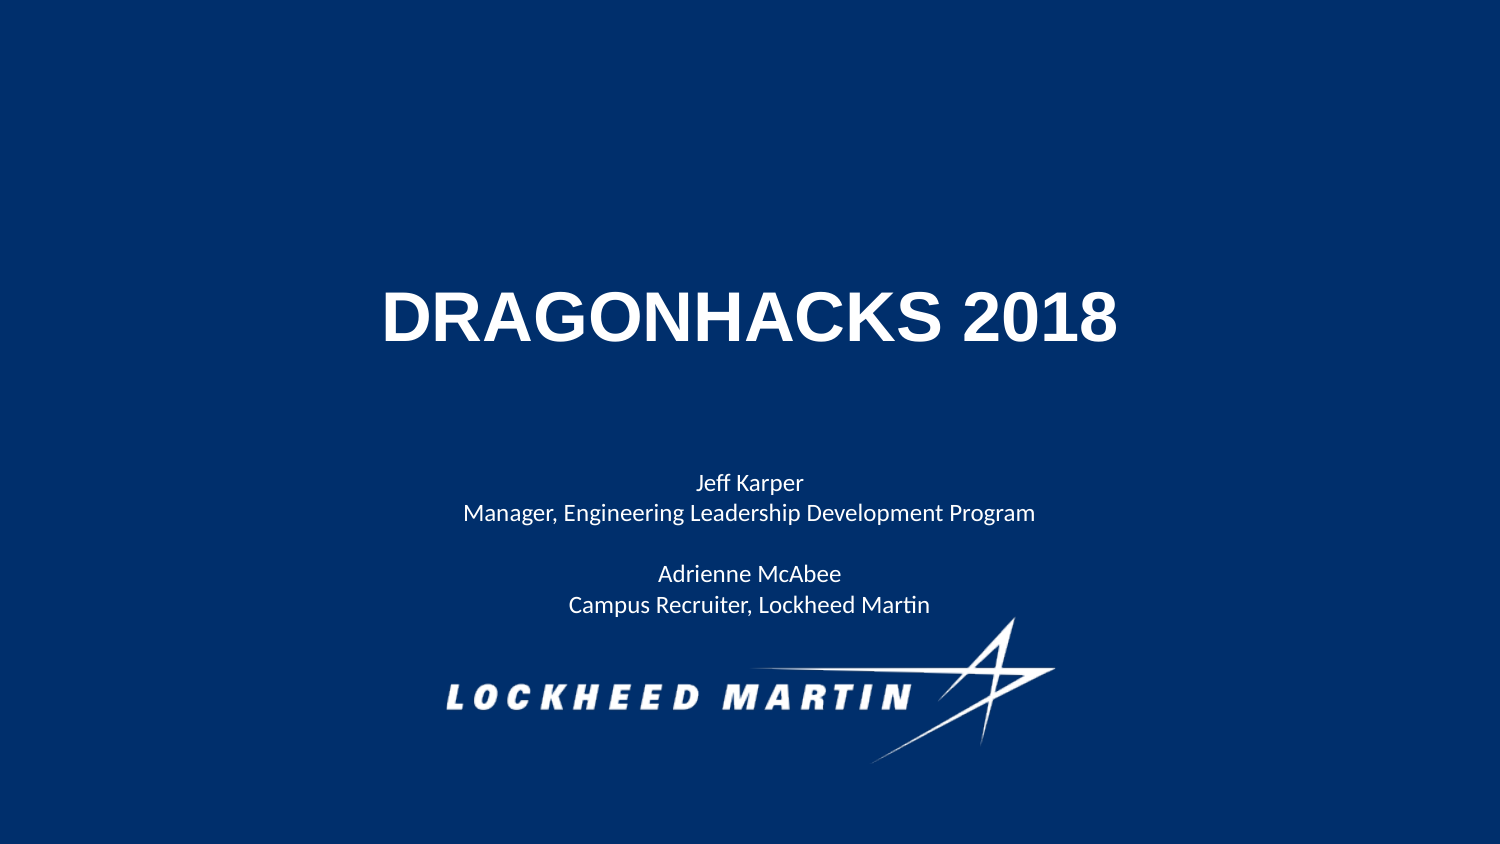

Dragonhacks 2018

Jeff Karper
Manager, Engineering Leadership Development Program

Adrienne McAbee
Campus Recruiter, Lockheed Martin